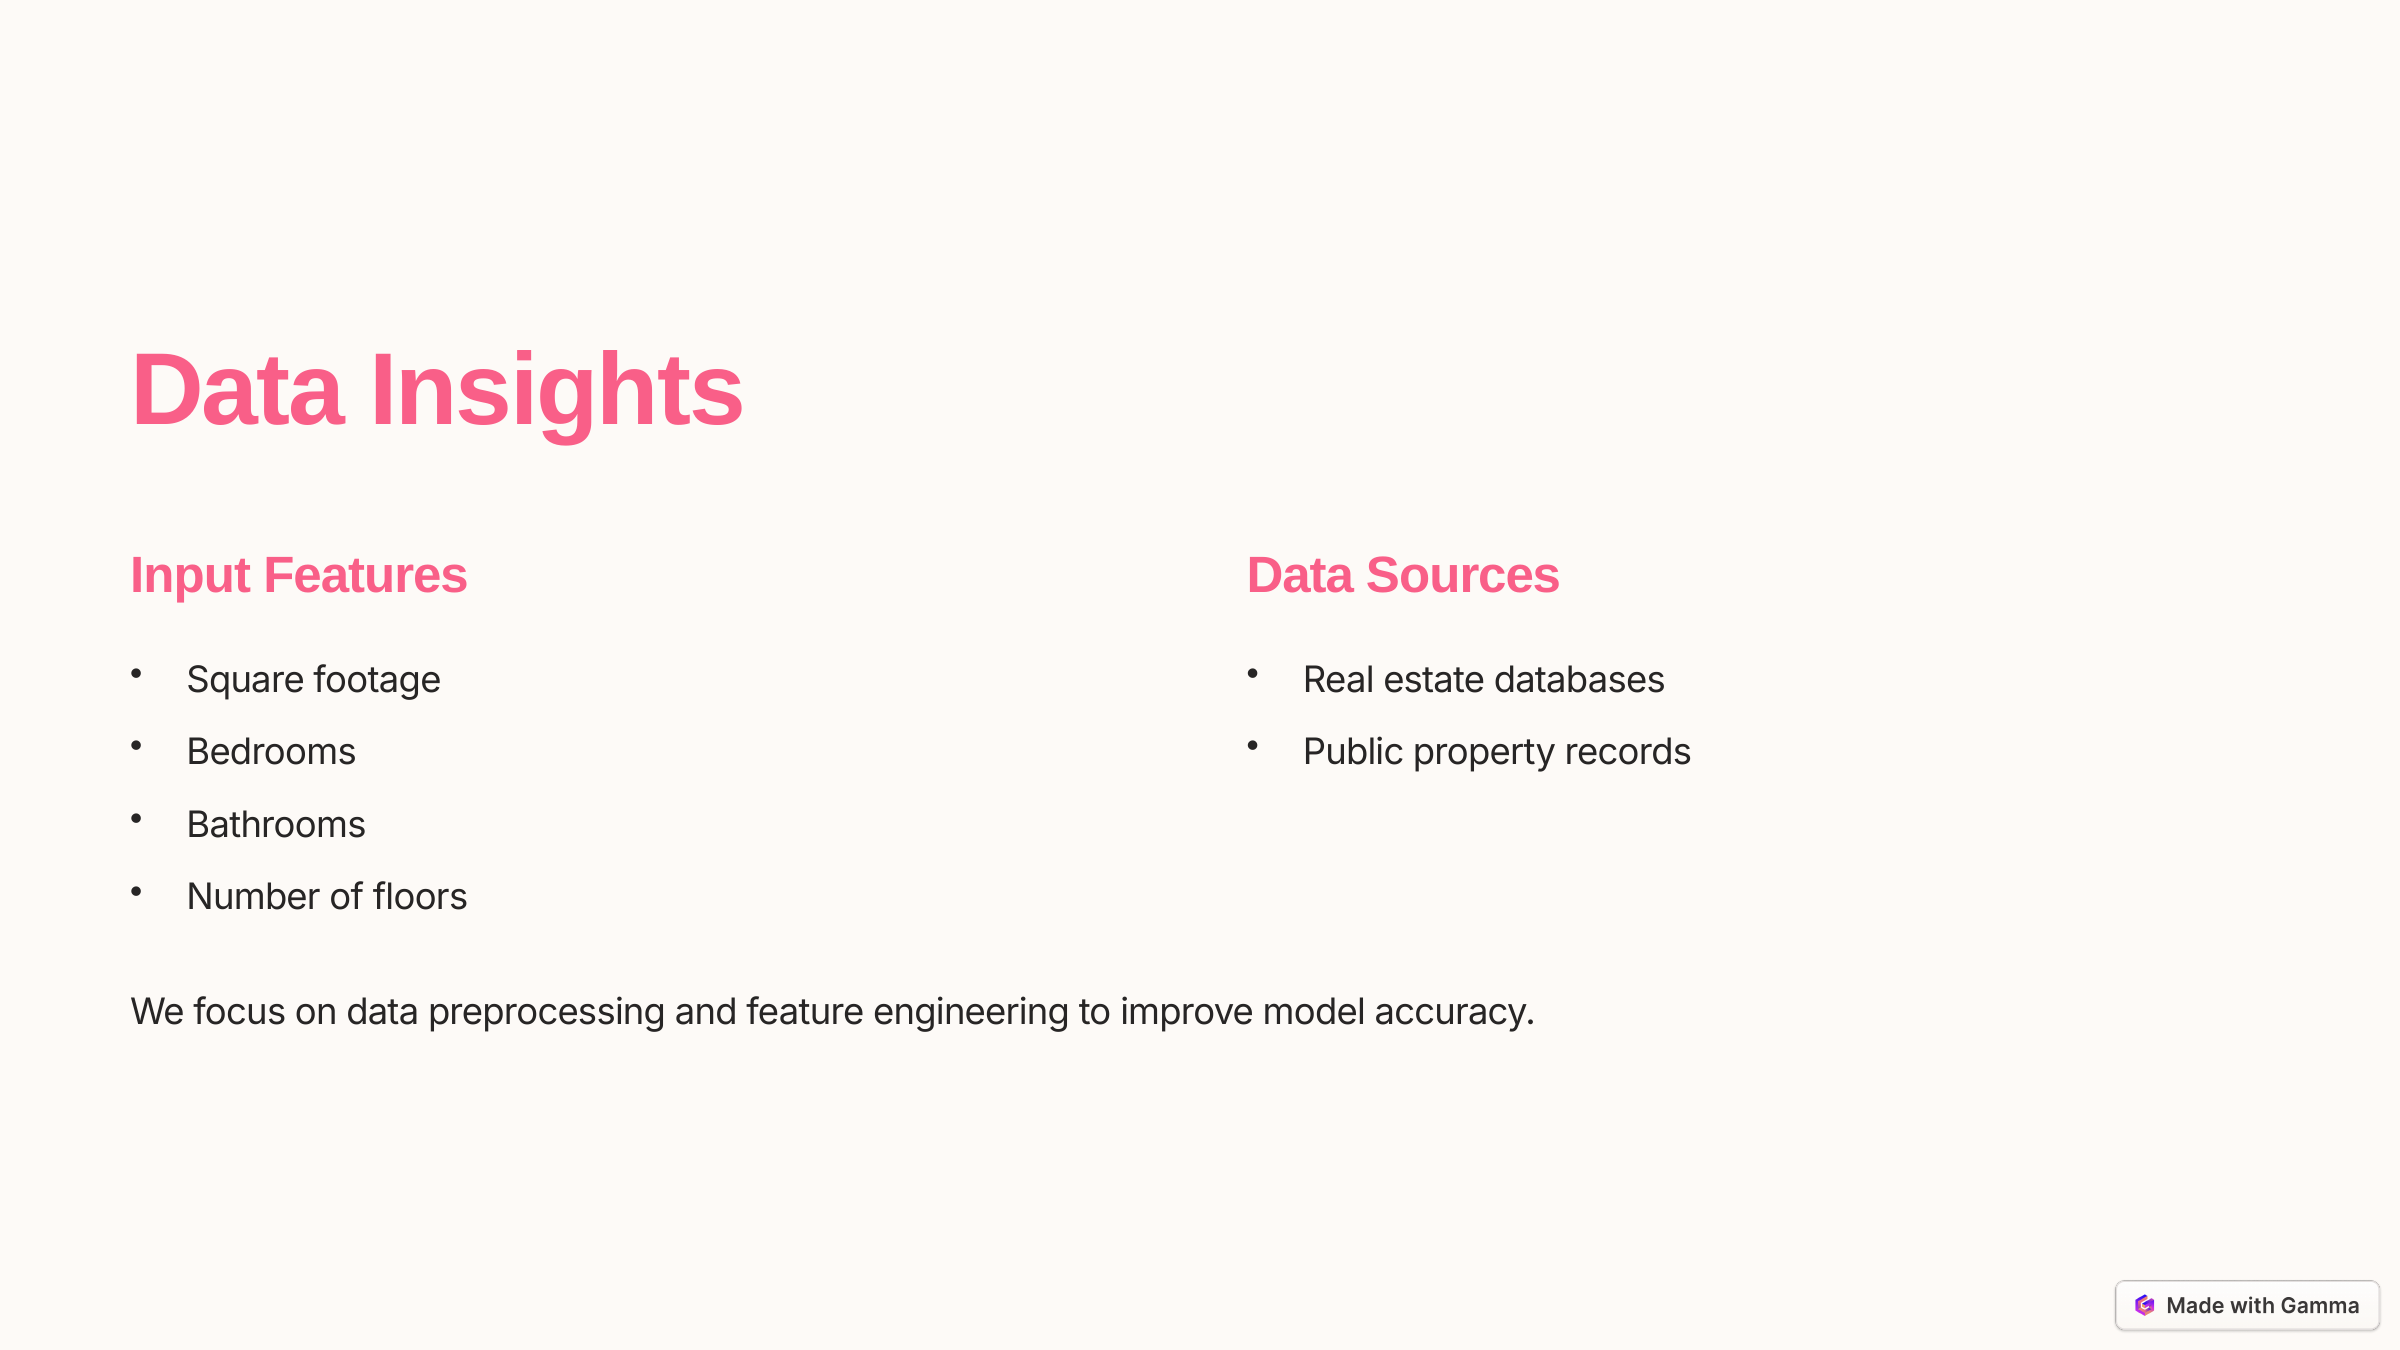

Data Insights
Input Features
Data Sources
Square footage
Real estate databases
Bedrooms
Public property records
Bathrooms
Number of floors
We focus on data preprocessing and feature engineering to improve model accuracy.